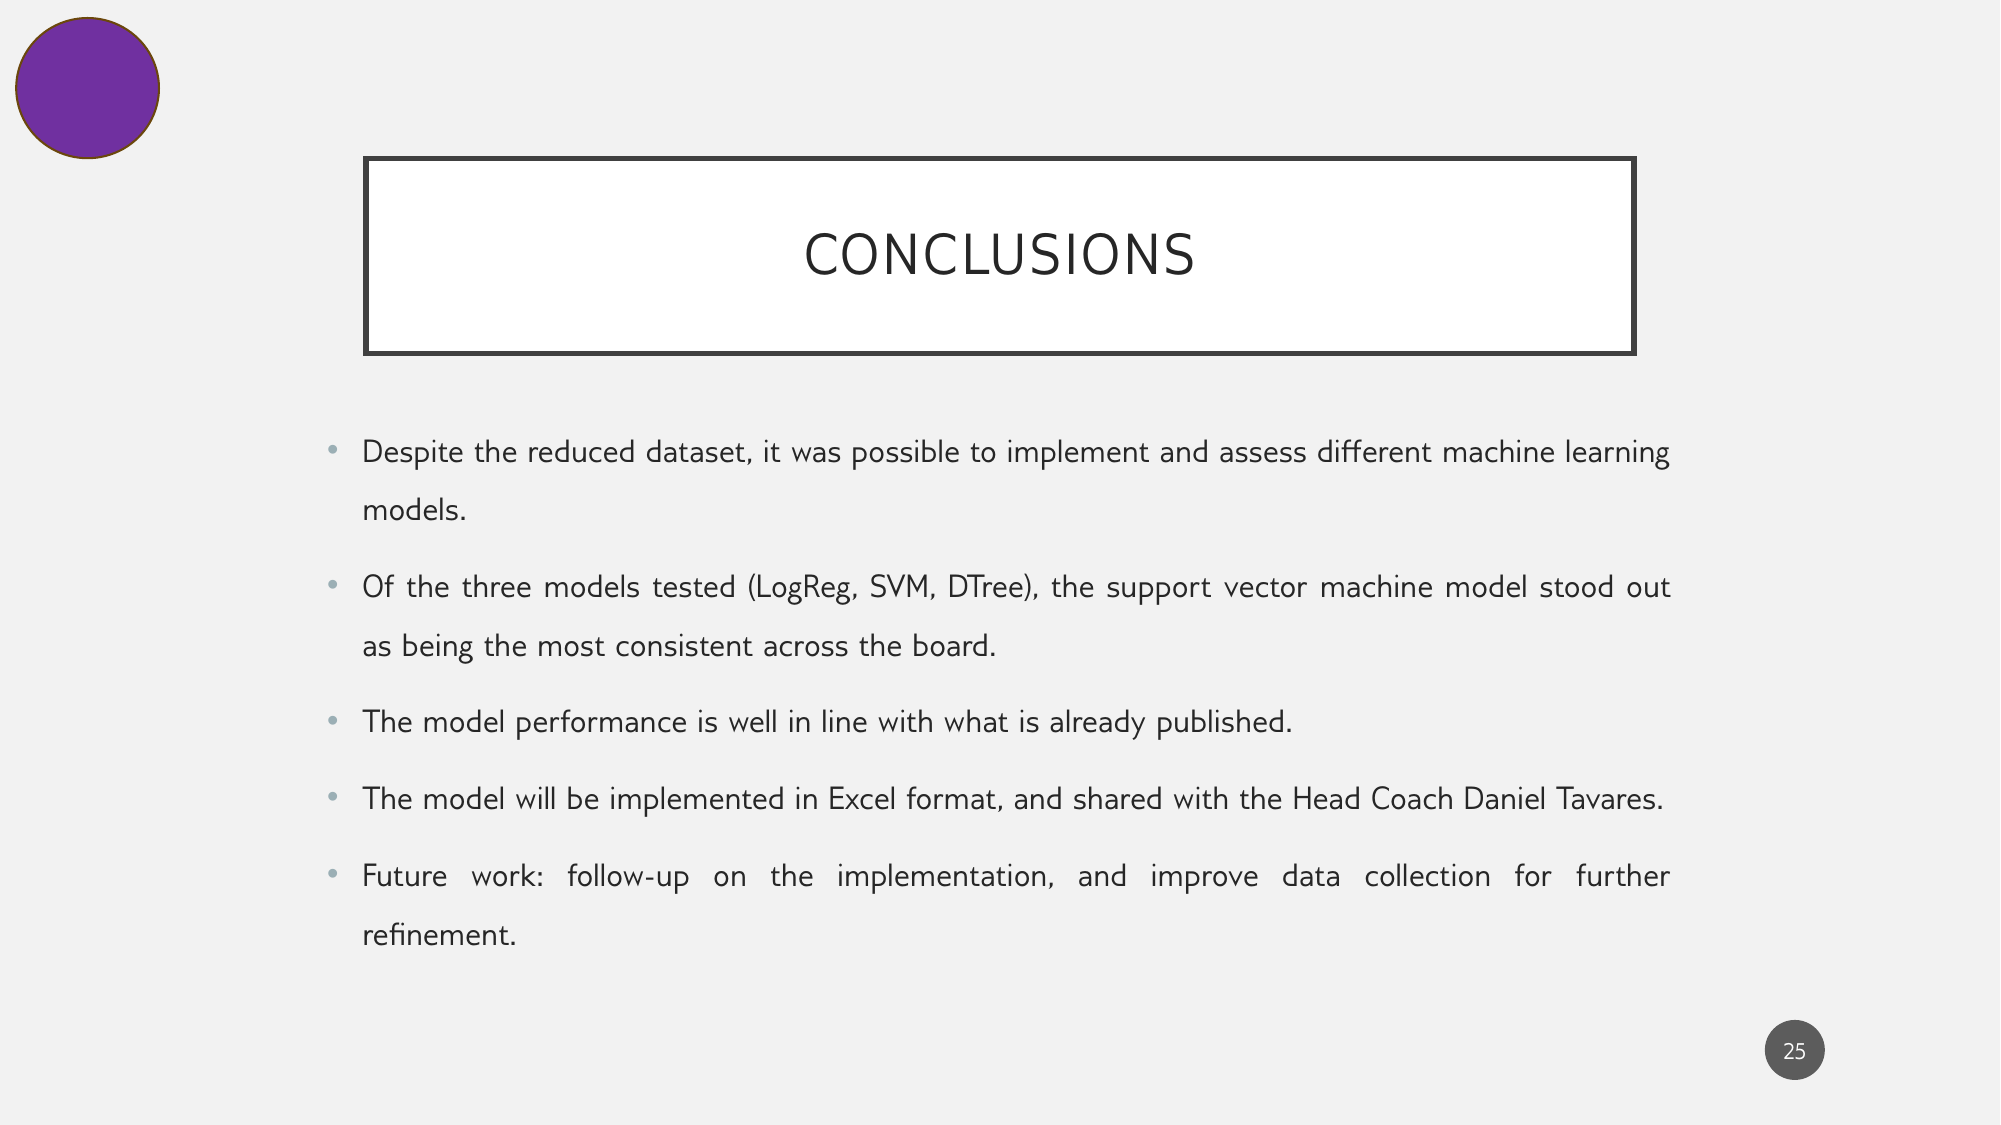

# Conclusions
Despite the reduced dataset, it was possible to implement and assess different machine learning models.
Of the three models tested (LogReg, SVM, DTree), the support vector machine model stood out as being the most consistent across the board.
The model performance is well in line with what is already published.
The model will be implemented in Excel format, and shared with the Head Coach Daniel Tavares.
Future work: follow-up on the implementation, and improve data collection for further refinement.
25